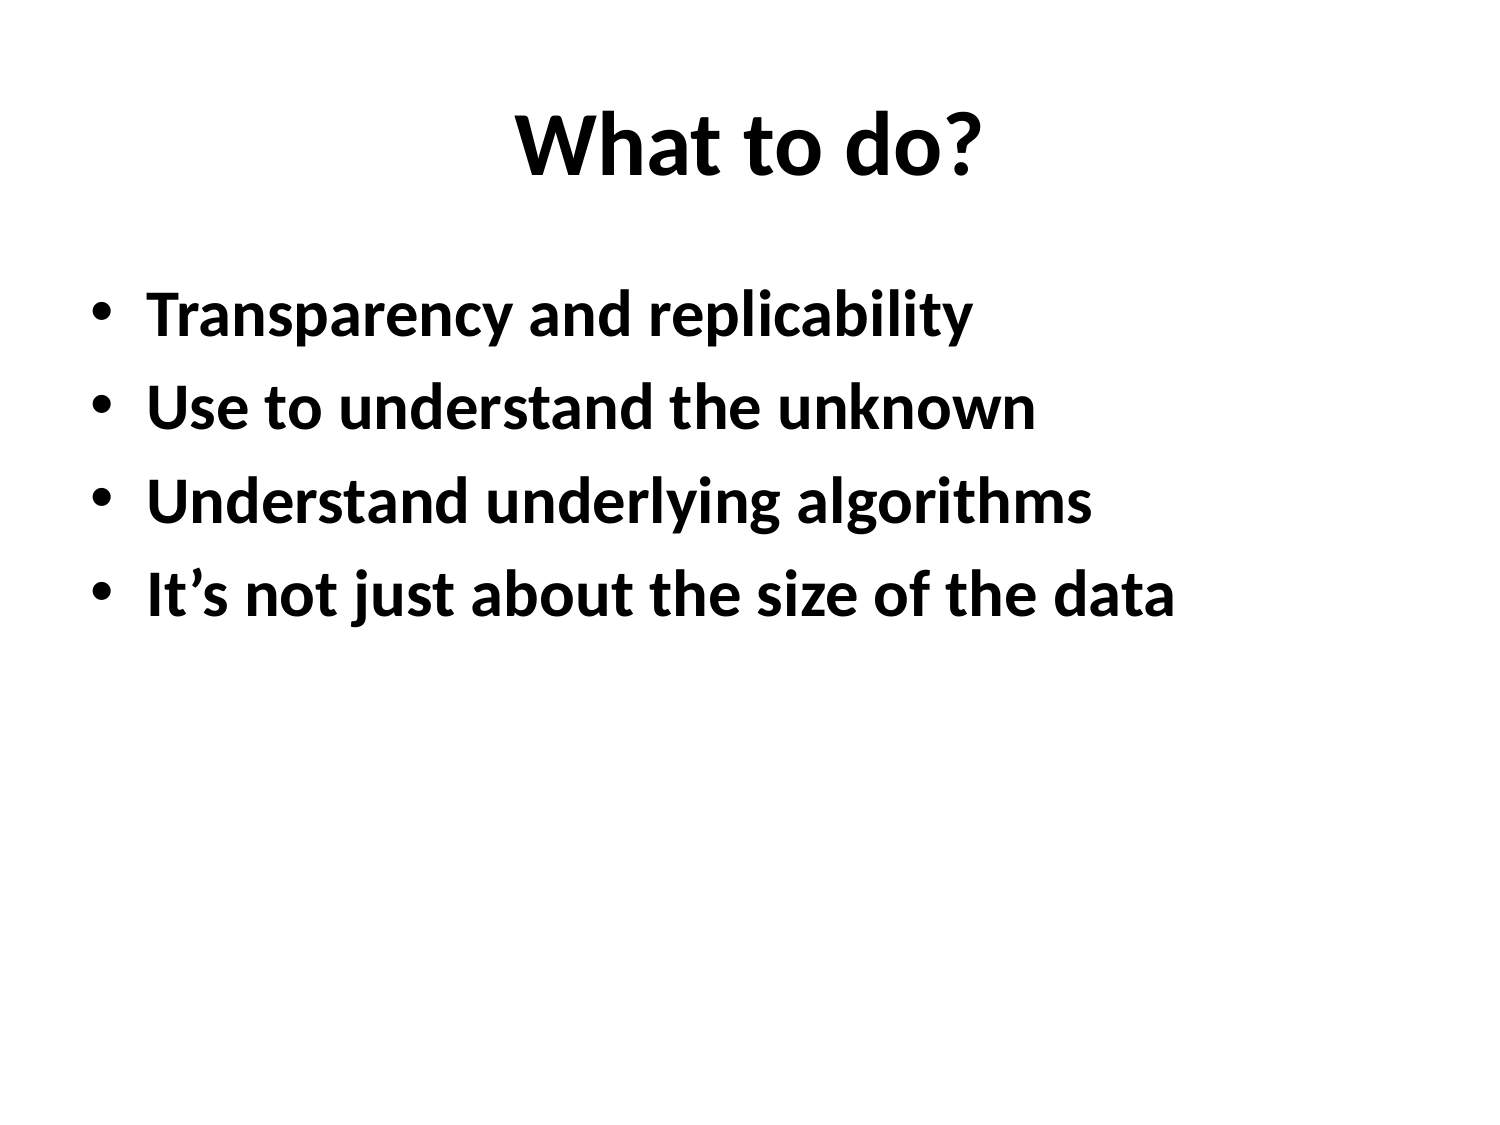

# What to do?
Transparency and replicability
Use to understand the unknown
Understand underlying algorithms
It’s not just about the size of the data